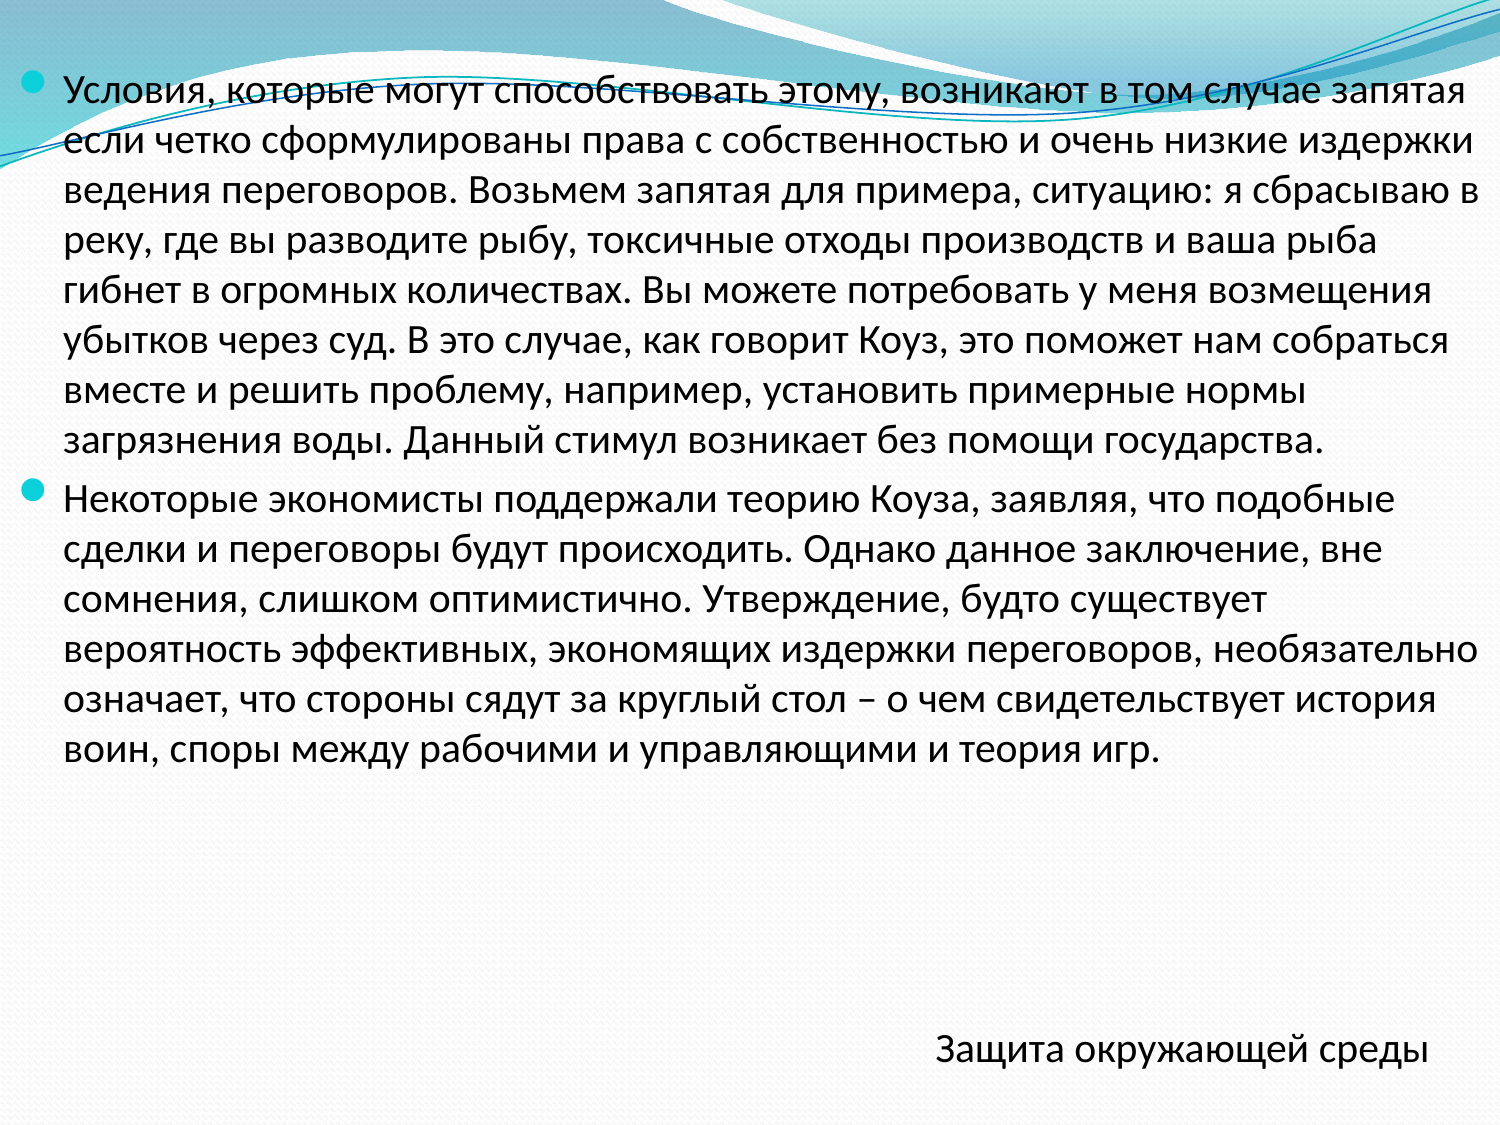

Условия, которые могут способствовать этому, возникают в том случае запятая если четко сформулированы права с собственностью и очень низкие издержки ведения переговоров. Возьмем запятая для примера, ситуацию: я сбрасываю в реку, где вы разводите рыбу, токсичные отходы производств и ваша рыба гибнет в огромных количествах. Вы можете потребовать у меня возмещения убытков через суд. В это случае, как говорит Коуз, это поможет нам собраться вместе и решить проблему, например, установить примерные нормы загрязнения воды. Данный стимул возникает без помощи государства.
Некоторые экономисты поддержали теорию Коуза, заявляя, что подобные сделки и переговоры будут происходить. Однако данное заключение, вне сомнения, слишком оптимистично. Утверждение, будто существует вероятность эффективных, экономящих издержки переговоров, необязательно означает, что стороны сядут за круглый стол – о чем свидетельствует история воин, споры между рабочими и управляющими и теория игр.
Защита окружающей среды